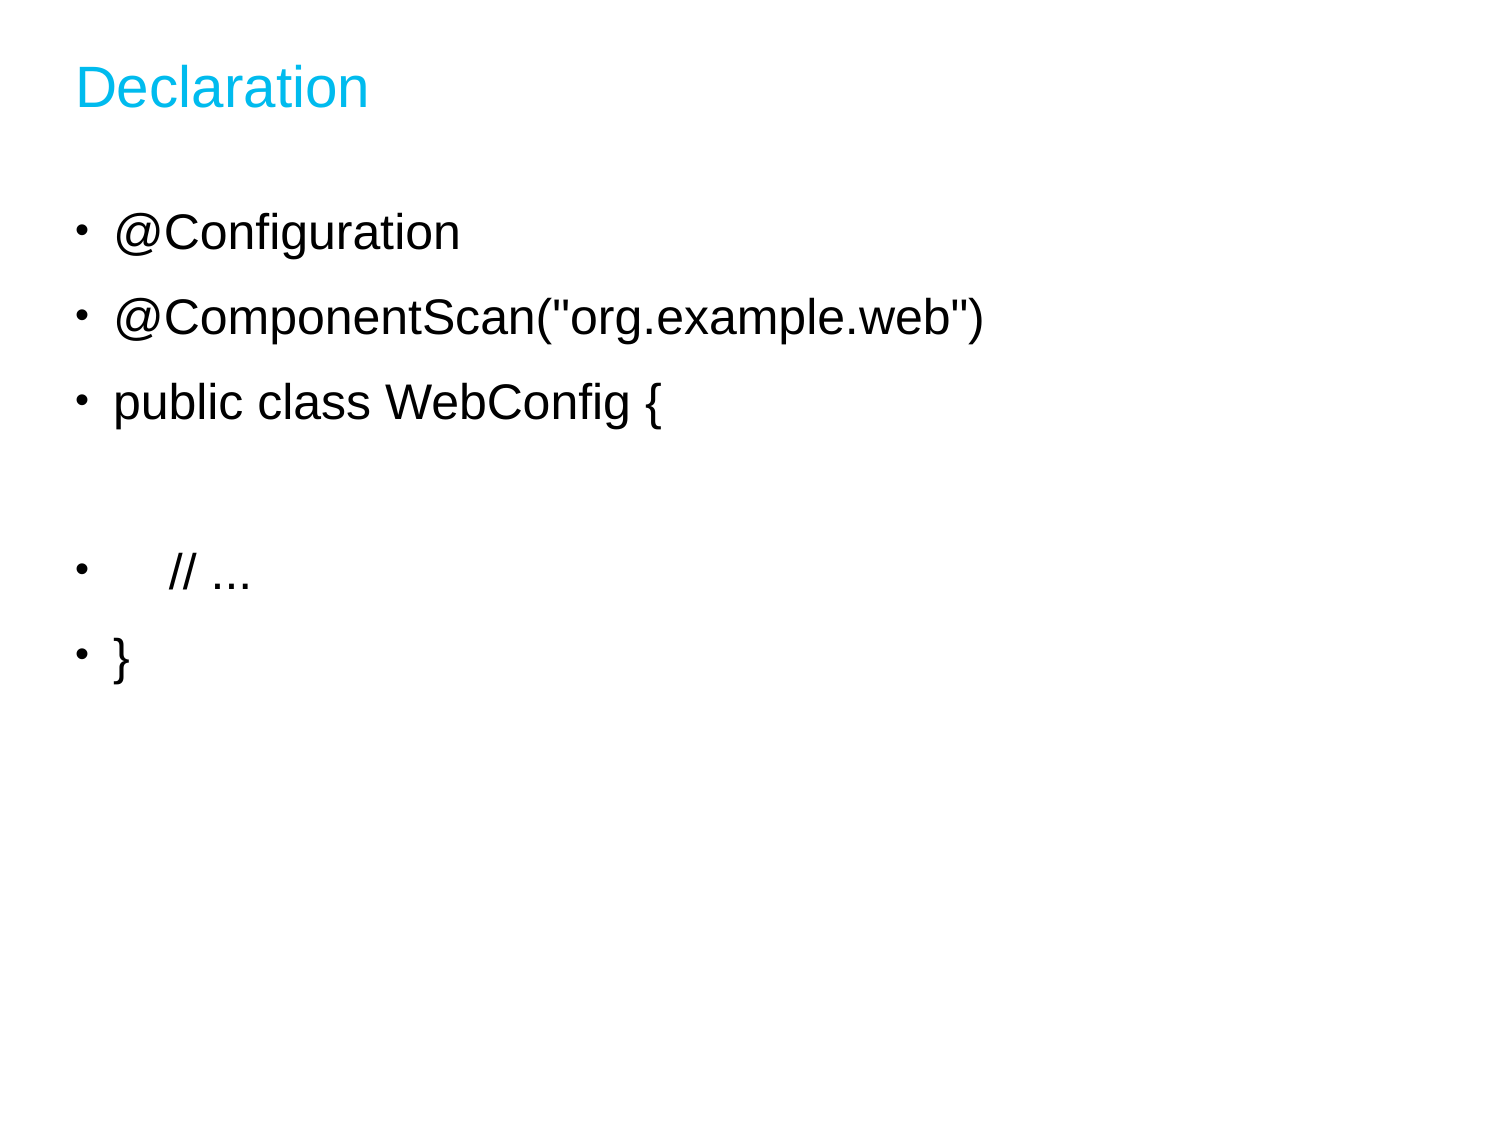

# Declaration
@Configuration
@ComponentScan("org.example.web")
public class WebConfig {

    // ...
}